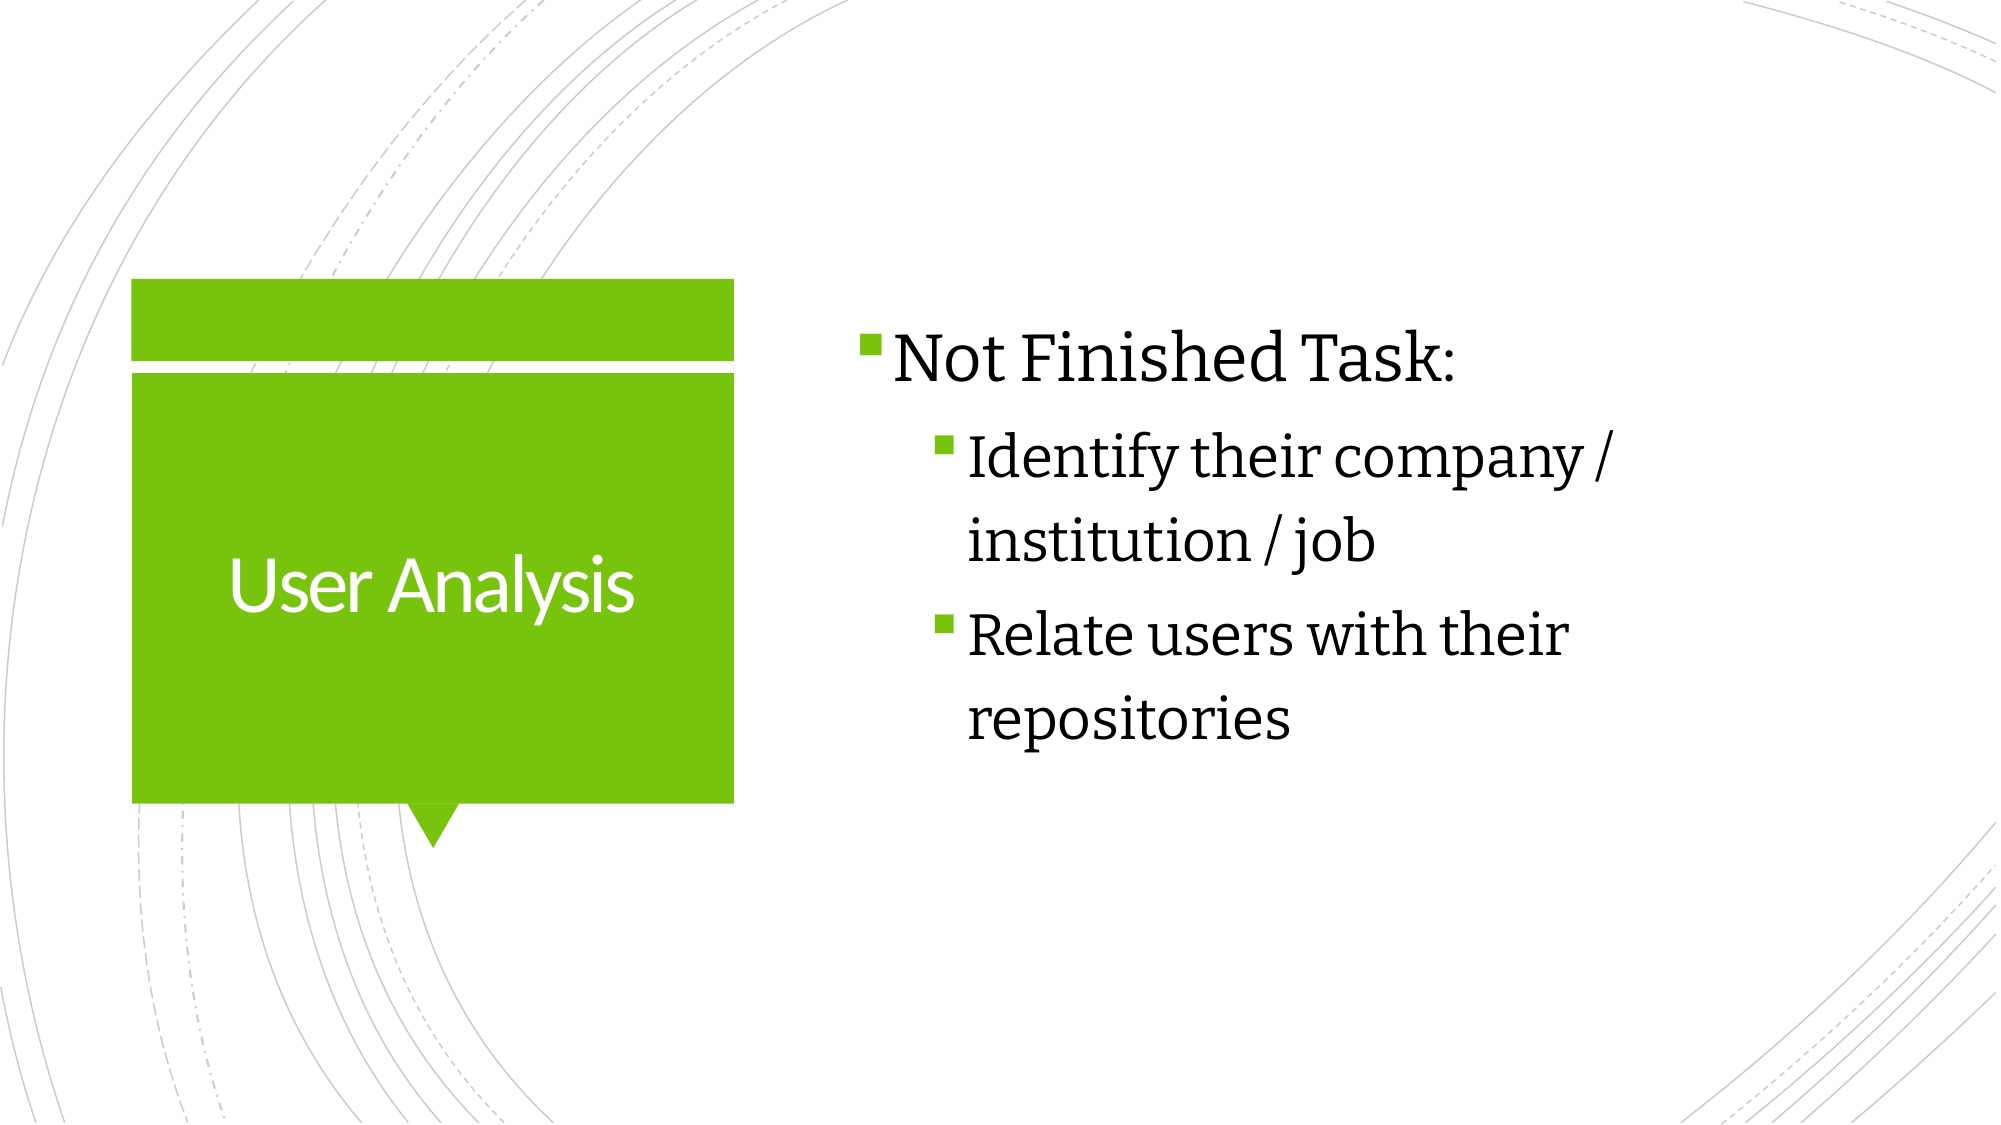

Not Finished Task:
Identify their company / institution / job
Relate users with their repositories

# User Analysis